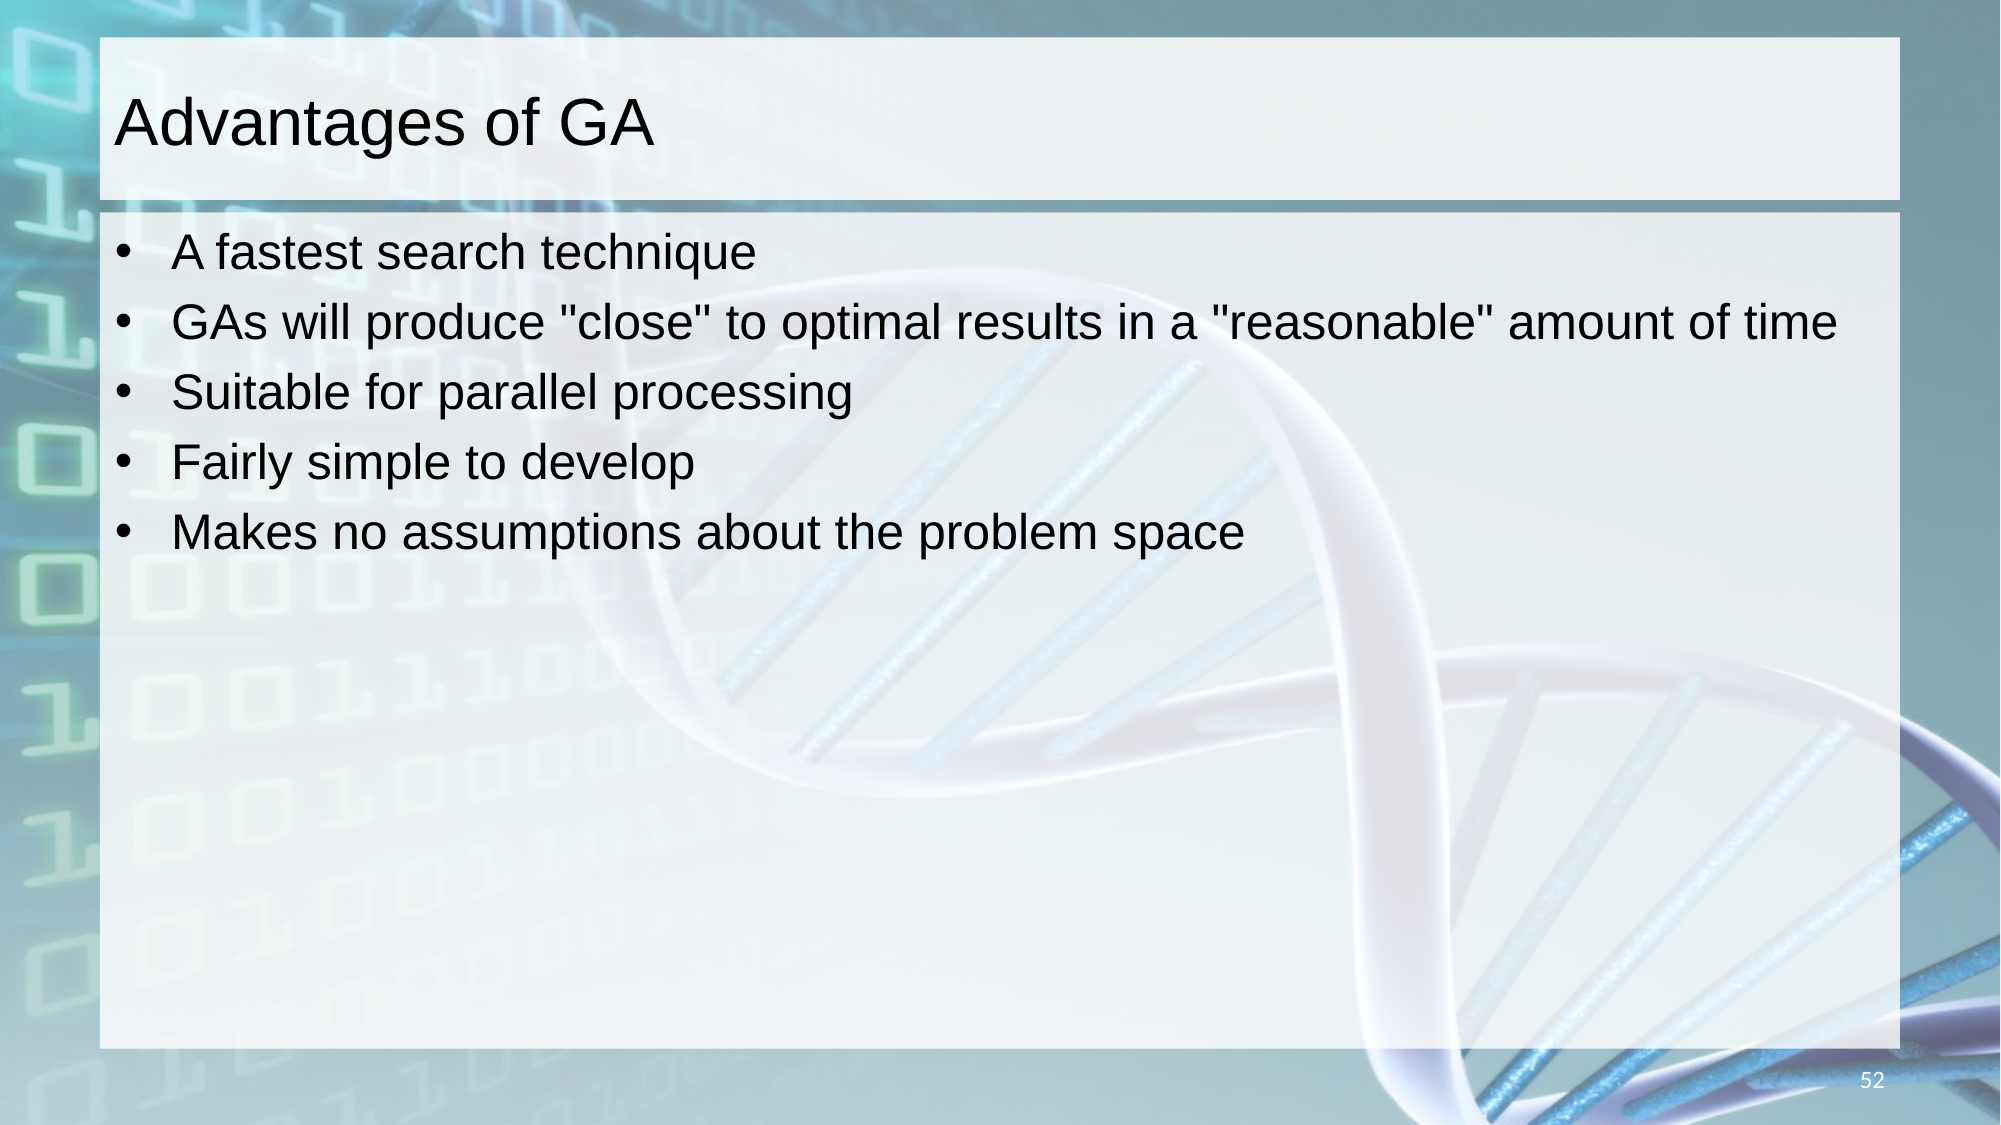

# Advantages of GA
A fastest search technique
GAs will produce "close" to optimal results in a "reasonable" amount of time
Suitable for parallel processing
Fairly simple to develop
Makes no assumptions about the problem space

52